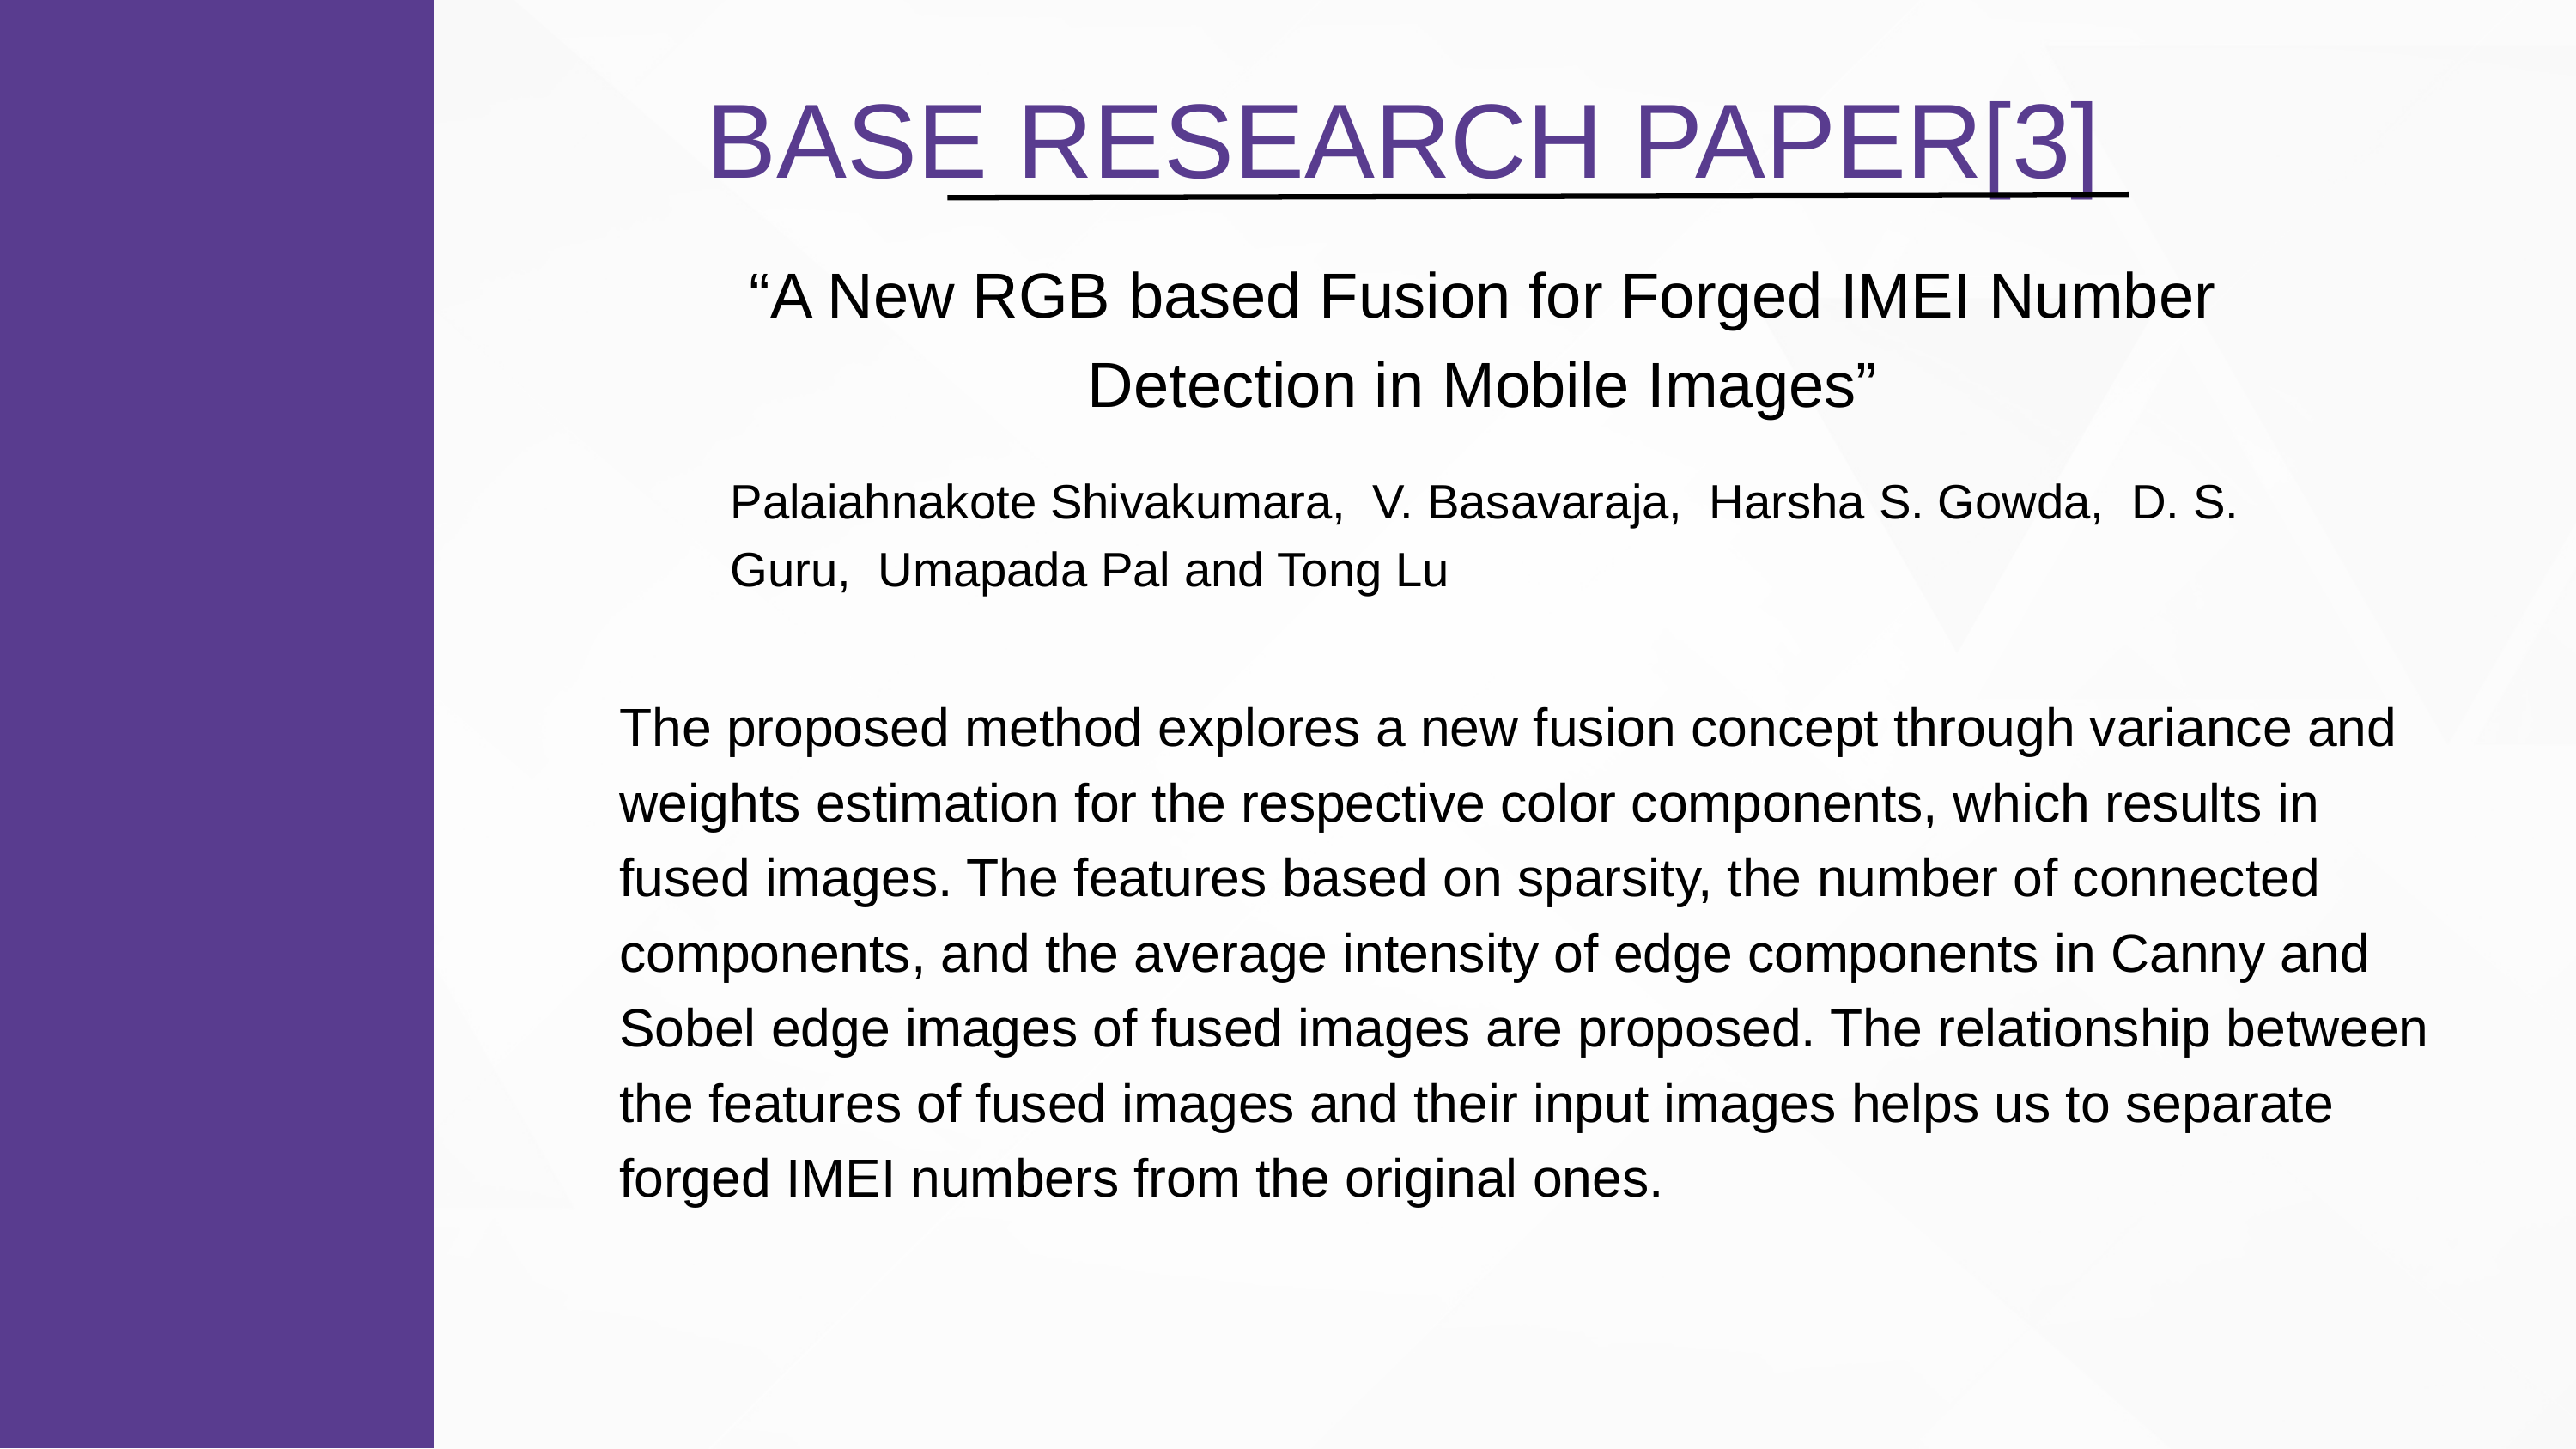

BASE RESEARCH PAPER[3]

“A New RGB based Fusion for Forged IMEI Number Detection in Mobile Images”

Palaiahnakote Shivakumara,  V. Basavaraja,  Harsha S. Gowda,  D. S. Guru,  Umapada Pal and Tong Lu
The proposed method explores a new fusion concept through variance and weights estimation for the respective color components, which results in fused images. The features based on sparsity, the number of connected components, and the average intensity of edge components in Canny and Sobel edge images of fused images are proposed. The relationship between the features of fused images and their input images helps us to separate forged IMEI numbers from the original ones.